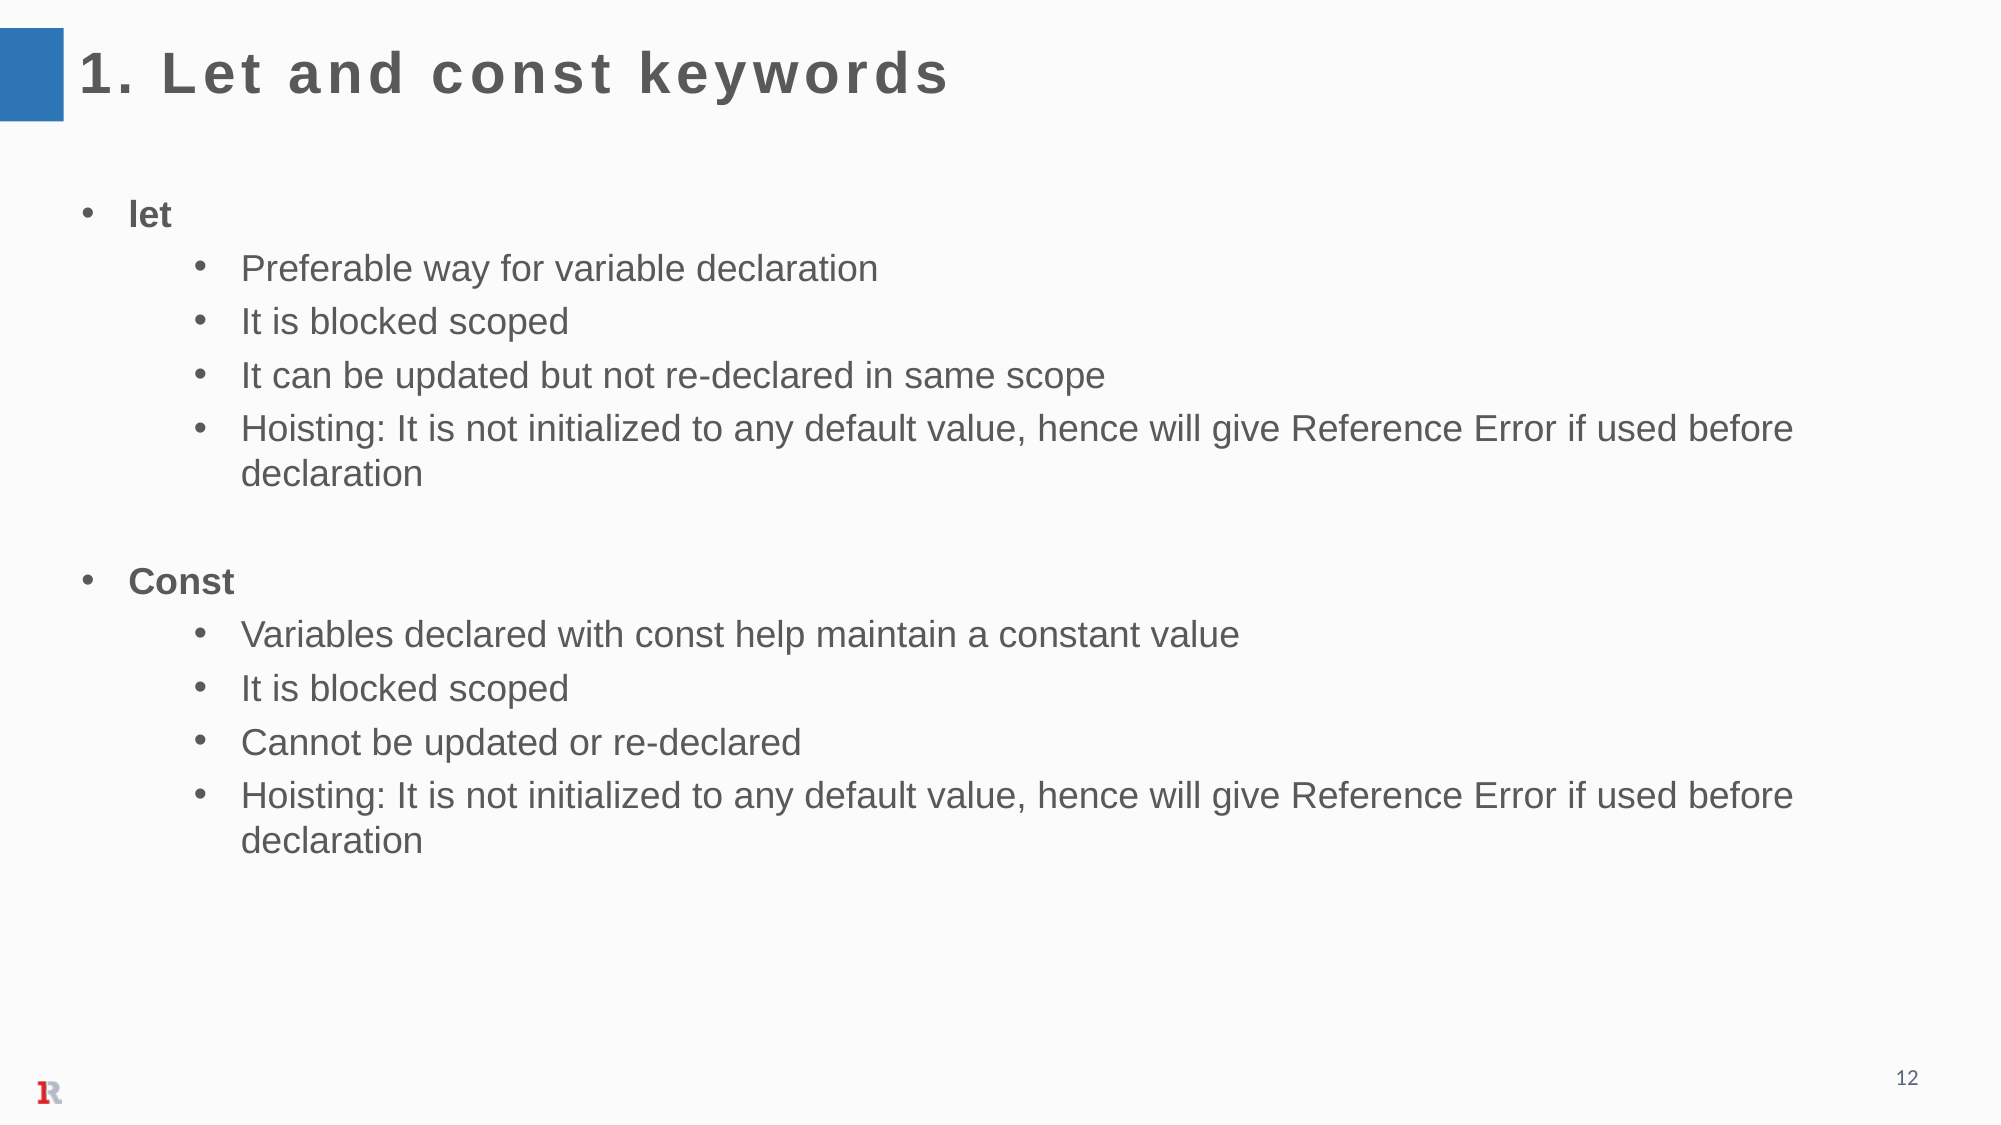

1. Let and const keywords

let
Preferable way for variable declaration
It is blocked scoped
It can be updated but not re-declared in same scope
Hoisting: It is not initialized to any default value, hence will give Reference Error if used before declaration

Const
Variables declared with const help maintain a constant value
It is blocked scoped
Cannot be updated or re-declared
Hoisting: It is not initialized to any default value, hence will give Reference Error if used before declaration